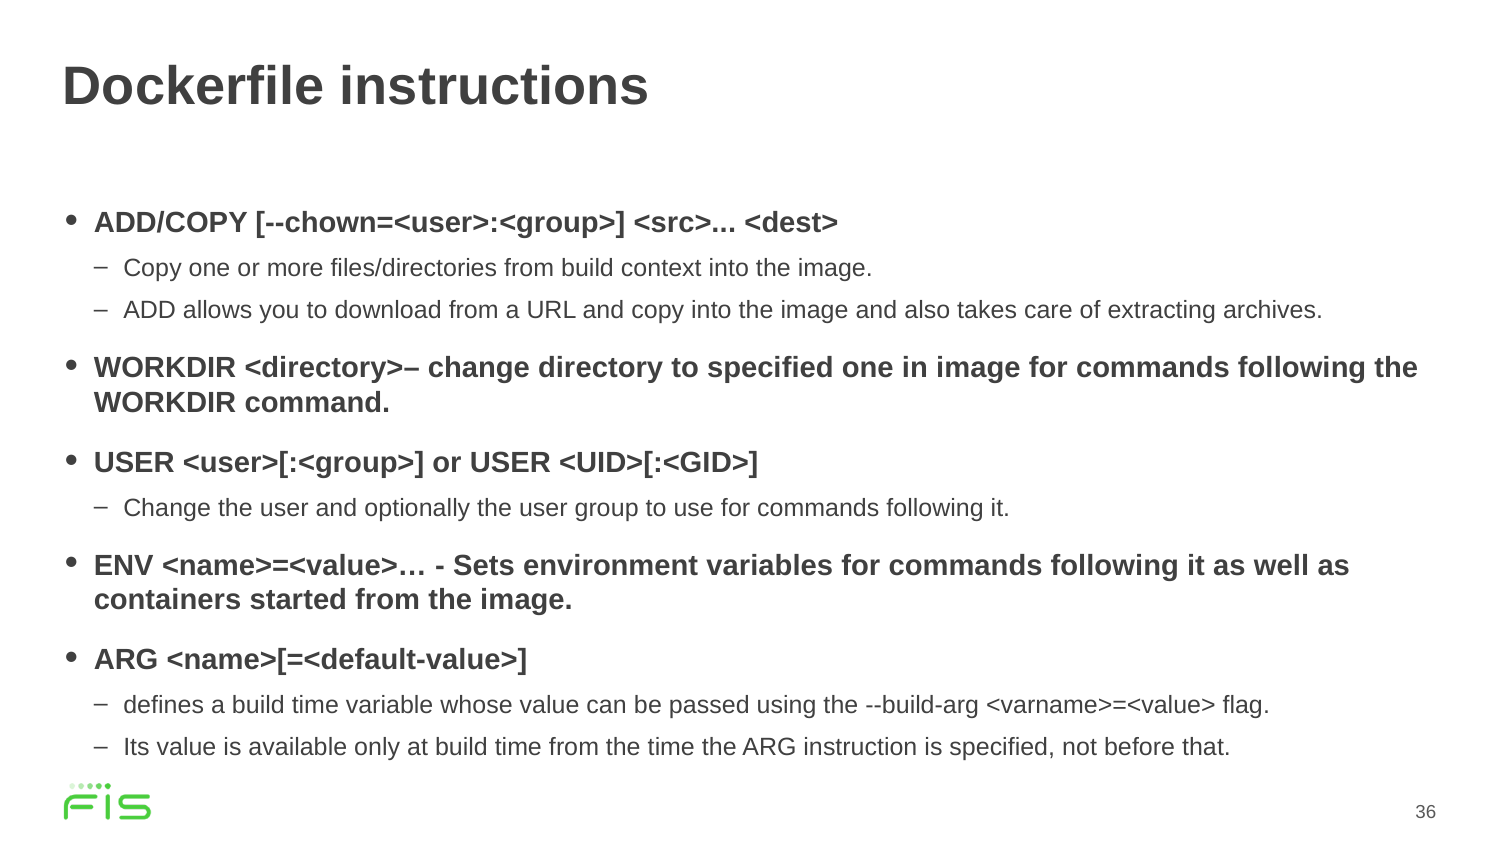

# Dockerfile instructions
ADD/COPY [--chown=<user>:<group>] <src>... <dest>
Copy one or more files/directories from build context into the image.
ADD allows you to download from a URL and copy into the image and also takes care of extracting archives.
WORKDIR <directory>– change directory to specified one in image for commands following the WORKDIR command.
USER <user>[:<group>] or USER <UID>[:<GID>]
Change the user and optionally the user group to use for commands following it.
ENV <name>=<value>… - Sets environment variables for commands following it as well as containers started from the image.
ARG <name>[=<default-value>]
defines a build time variable whose value can be passed using the --build-arg <varname>=<value> flag.
Its value is available only at build time from the time the ARG instruction is specified, not before that.
36